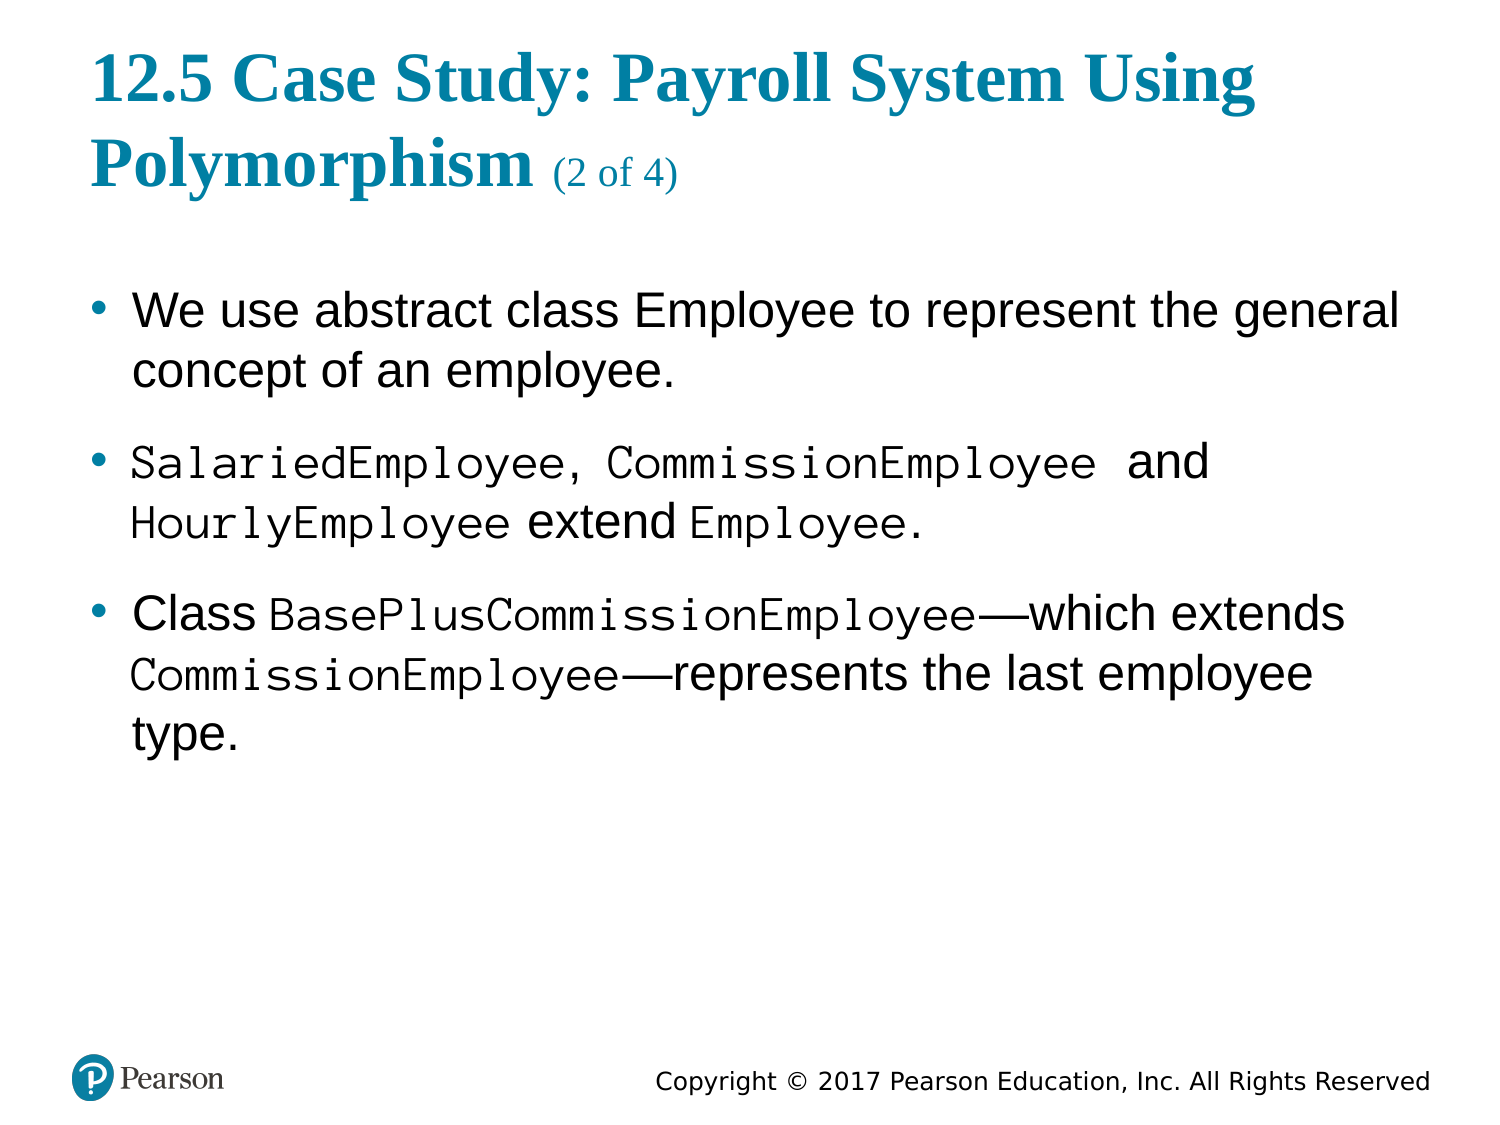

# 12.5 Case Study: Payroll System Using Polymorphism (2 of 4)
We use abstract class Employee to represent the general concept of an employee.
SalariedEmployee, CommissionEmployee and HourlyEmployee extend Employee.
Class BasePlusCommissionEmployee—which extends CommissionEmployee—represents the last employee type.